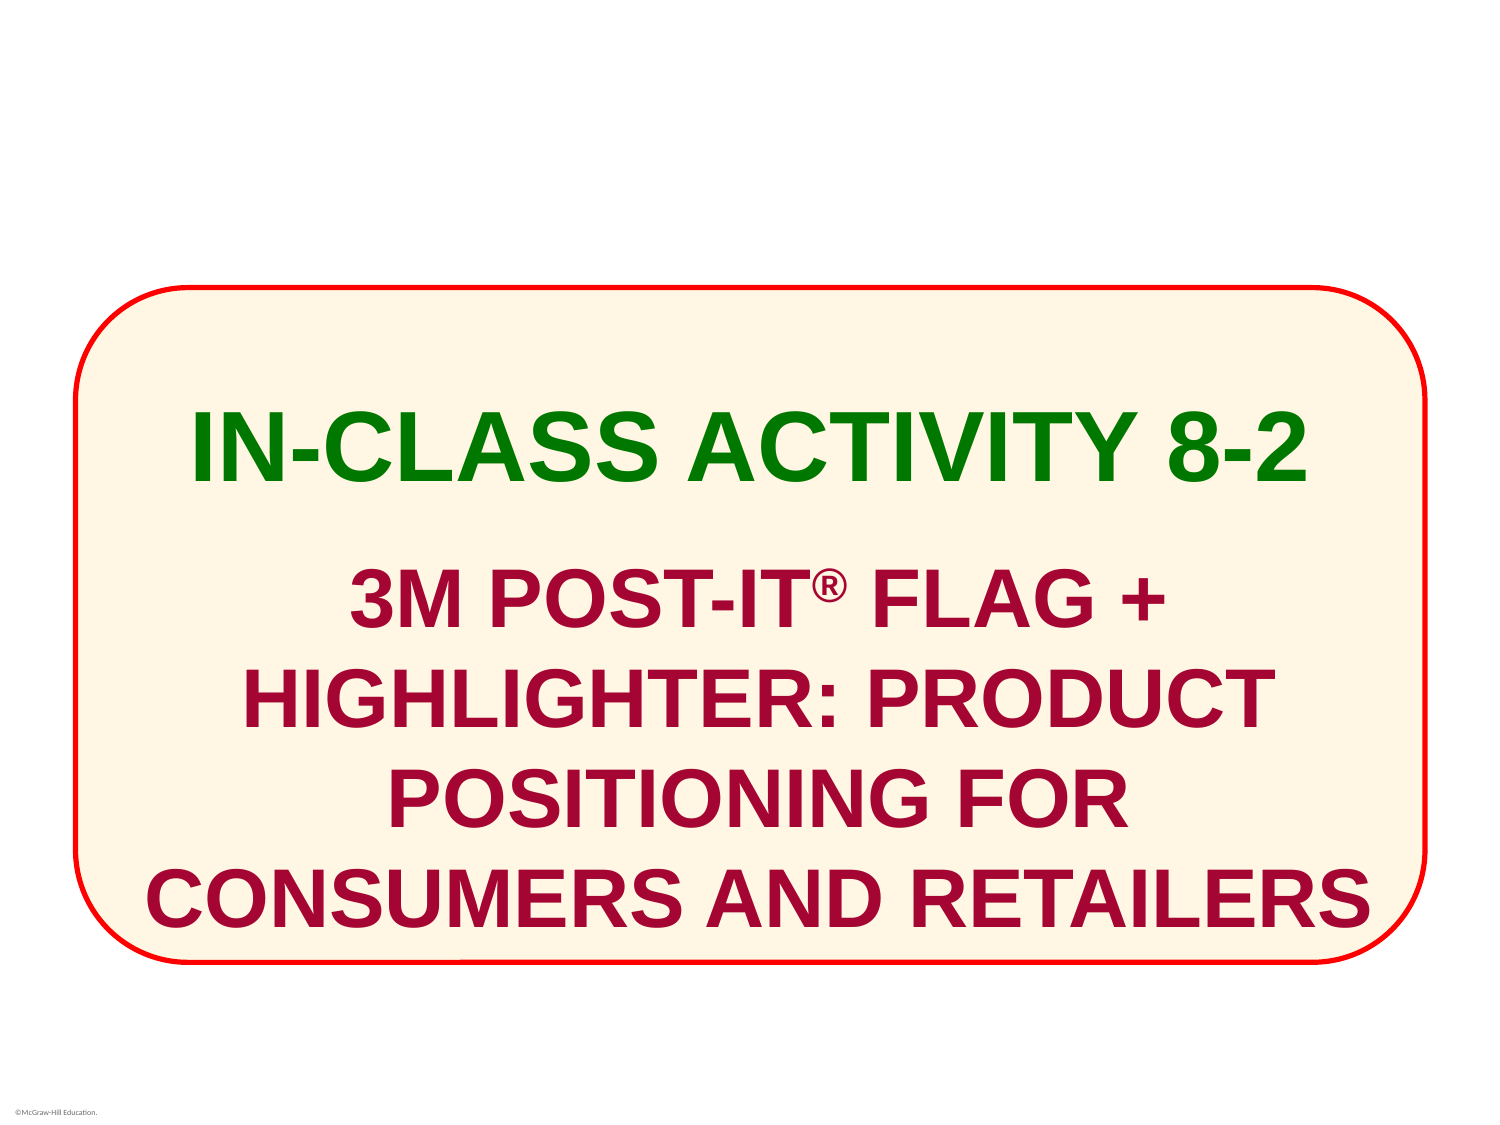

# IN-CLASS ACTIVITY 8-2
3M POST-IT® FLAG + HIGHLIGHTER: PRODUCT POSITIONING FOR CONSUMERS AND RETAILERS